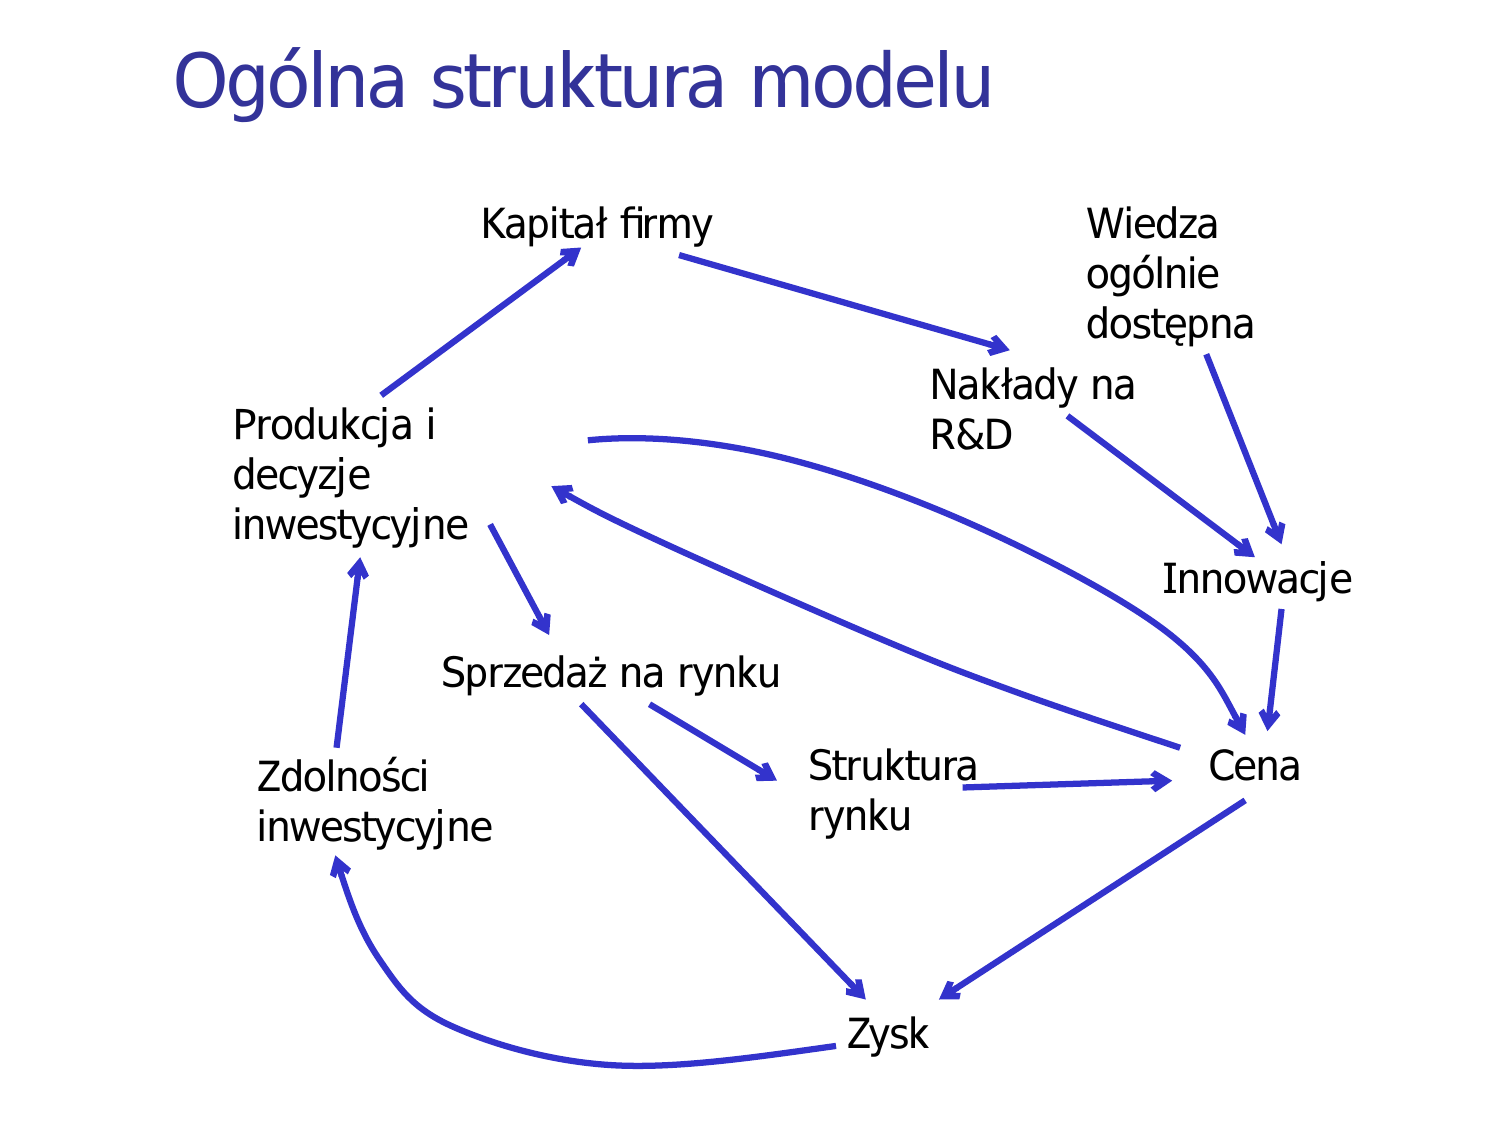

# Ogólna struktura modelu
Kapitał firmy
Wiedza ogólnie dostępna
Nakłady na R&D
Produkcja i decyzje inwestycyjne

Innowacje
Sprzedaż na rynku
Cena
Struktura rynku
Zdolności inwestycyjne

Zysk